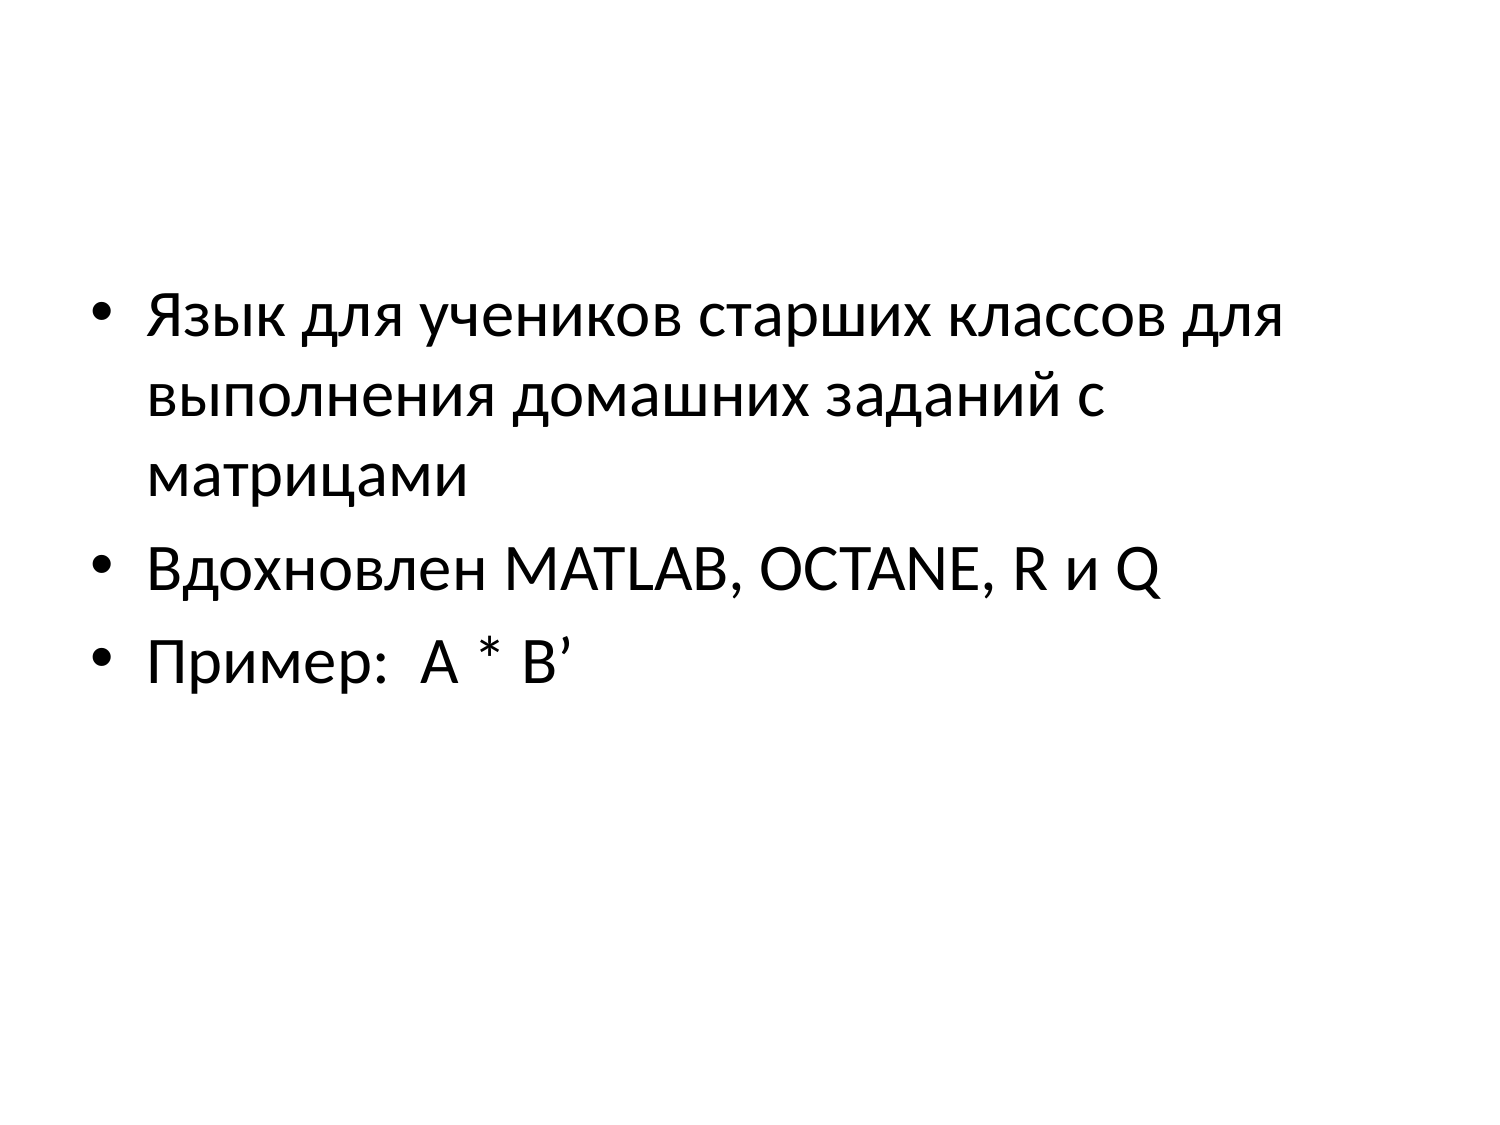

#
Язык для учеников старших классов для выполнения домашних заданий с матрицами
Вдохновлен MATLAB, OCTANE, R и Q
Пример:  A * B’